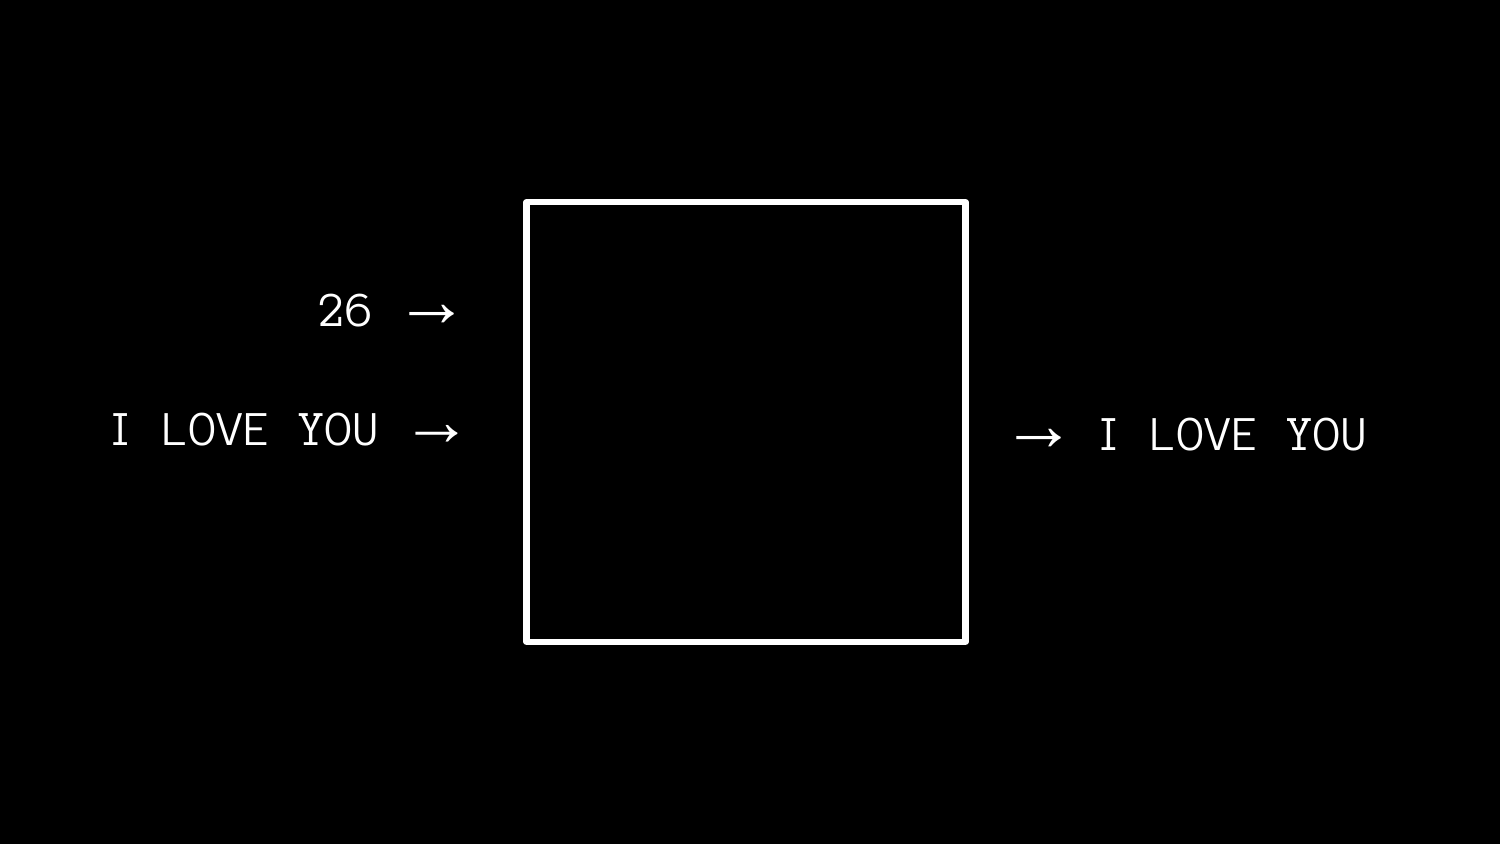

26 →
I LOVE YOU →
 → I LOVE YOU